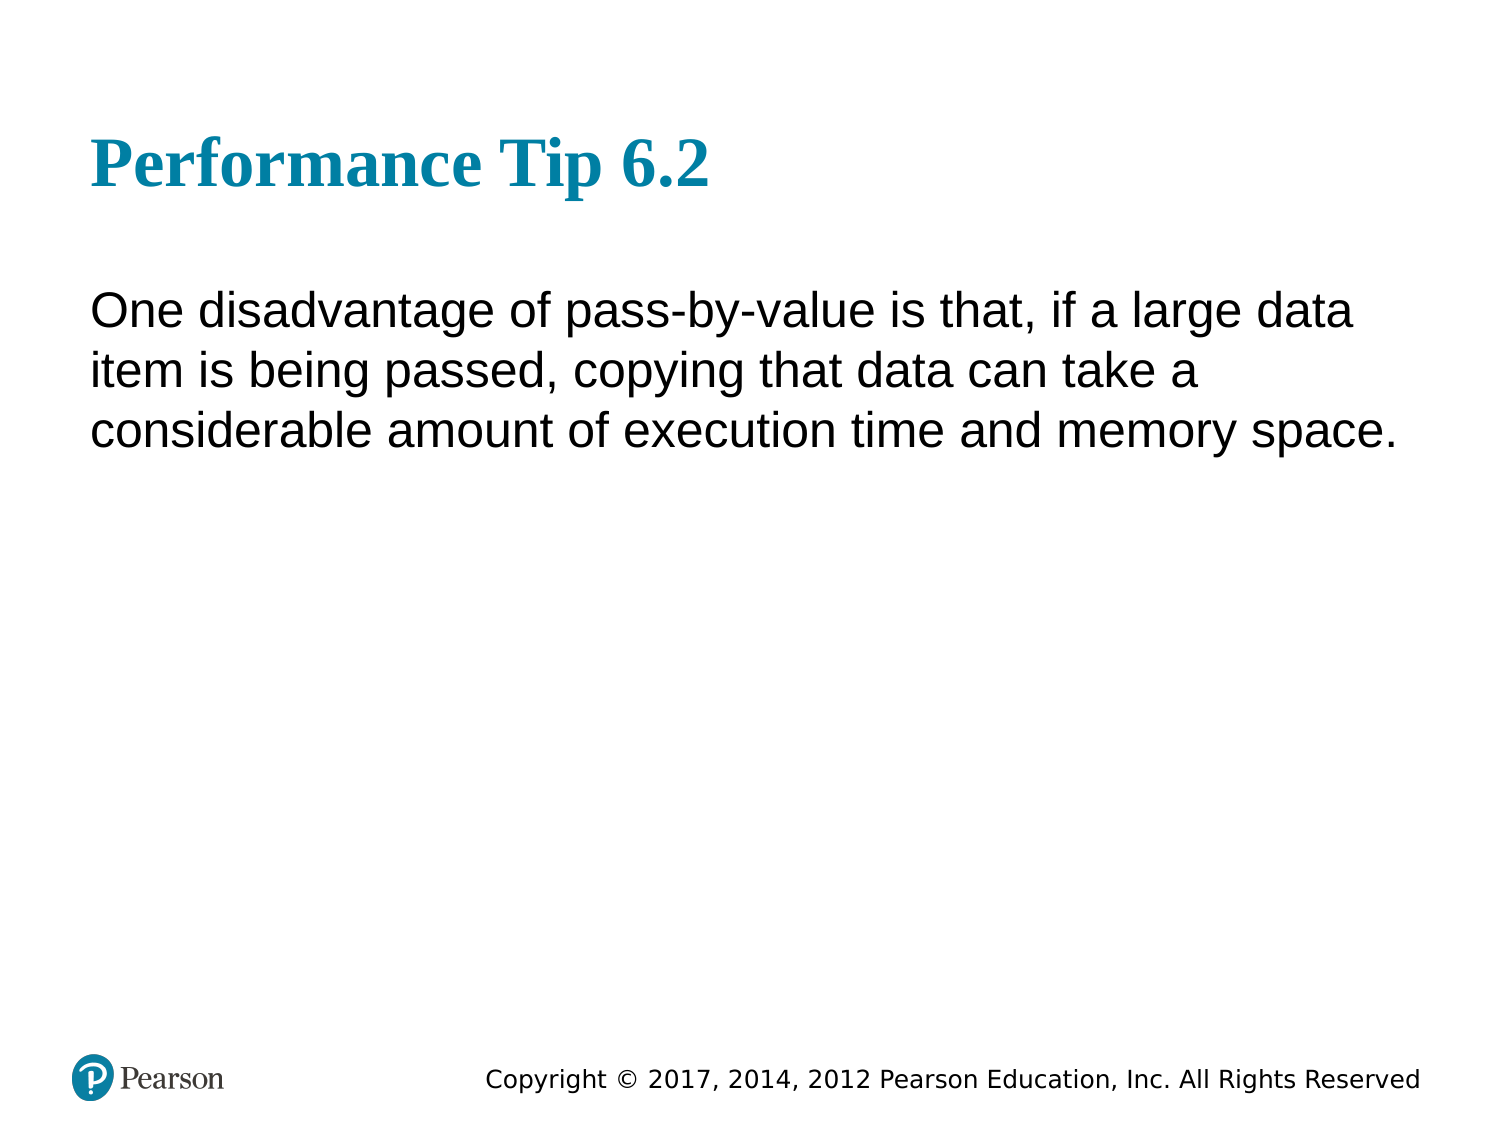

# Performance Tip 6.2
One disadvantage of pass-by-value is that, if a large data item is being passed, copying that data can take a considerable amount of execution time and memory space.